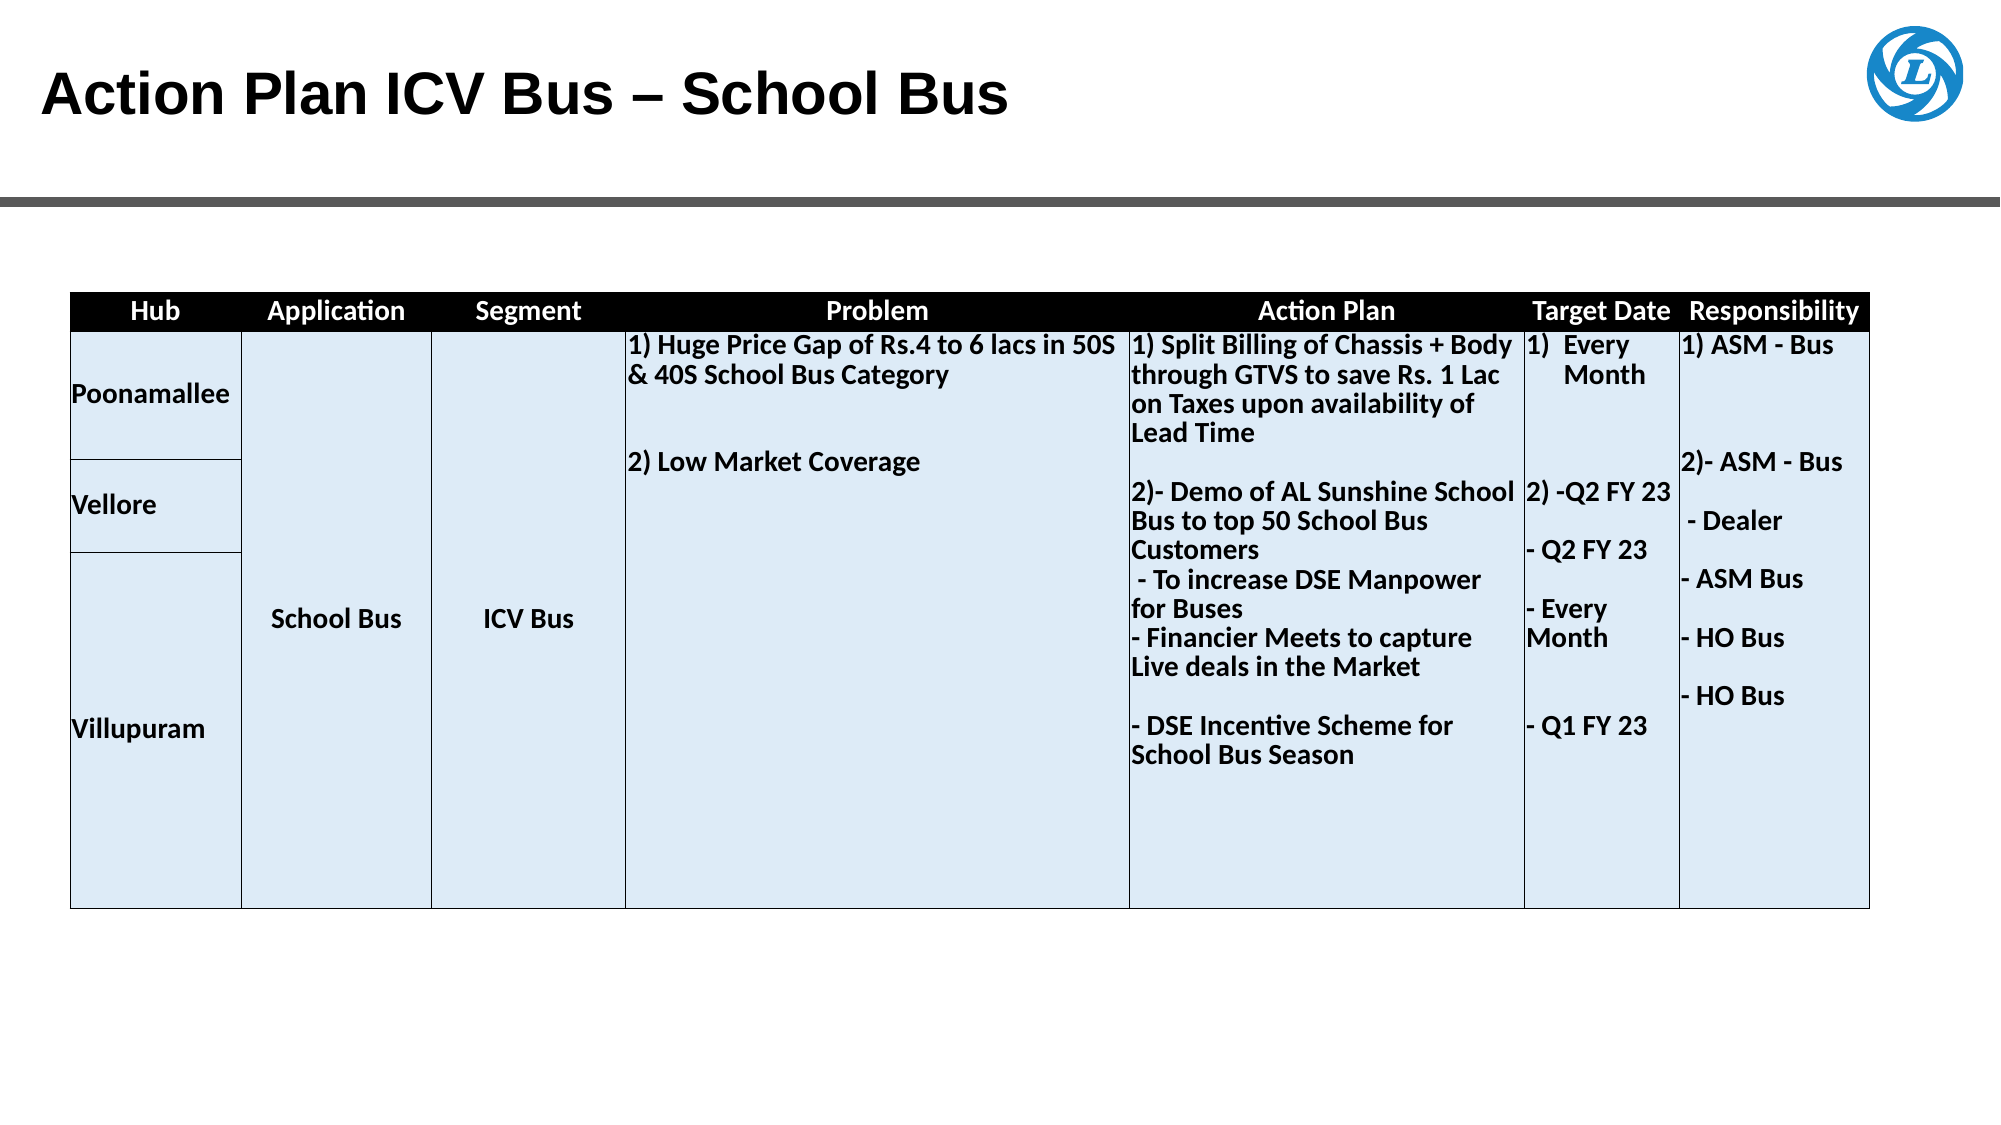

Uttar Pradesh AL Dealer Network – Current Scenario

Action Plan ICV Bus – School Bus
| Hub | Application | Segment | Problem | Action Plan | Target Date | Responsibility |
| --- | --- | --- | --- | --- | --- | --- |
| Poonamallee | School Bus | ICV Bus | 1) Huge Price Gap of Rs.4 to 6 lacs in 50S & 40S School Bus Category 2) Low Market Coverage | 1) Split Billing of Chassis + Body through GTVS to save Rs. 1 Lac on Taxes upon availability of Lead Time 2)- Demo of AL Sunshine School Bus to top 50 School Bus Customers - To increase DSE Manpower for Buses - Financier Meets to capture Live deals in the Market - DSE Incentive Scheme for School Bus Season | Every Month 2) -Q2 FY 23 - Q2 FY 23 - Every Month - Q1 FY 23 | 1) ASM - Bus 2)- ASM - Bus - Dealer - ASM Bus - HO Bus - HO Bus |
| Vellore |  |  |  |  |  |  |
| Villupuram |  |  |  |  |  |  |